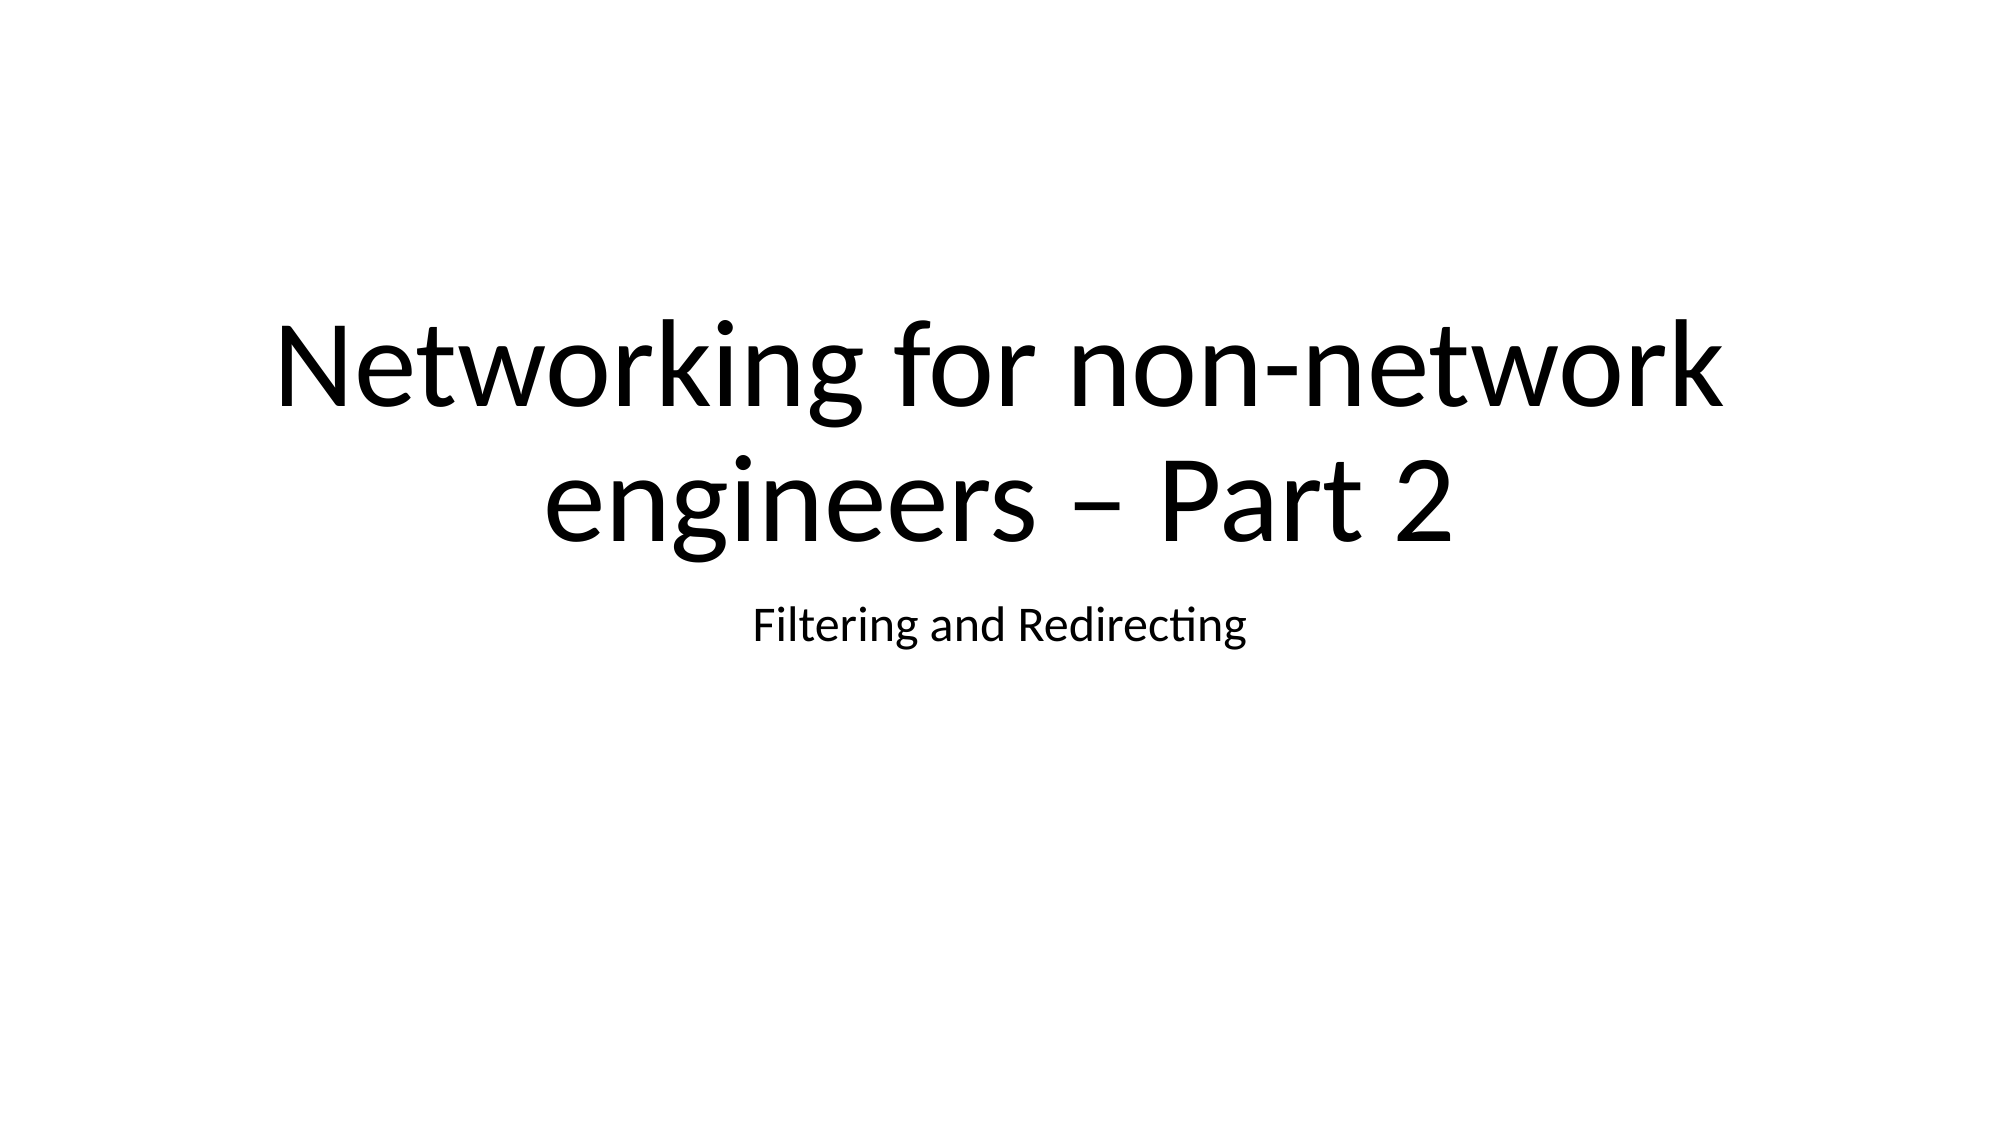

# Networking for non-network engineers – Part 2
Filtering and Redirecting